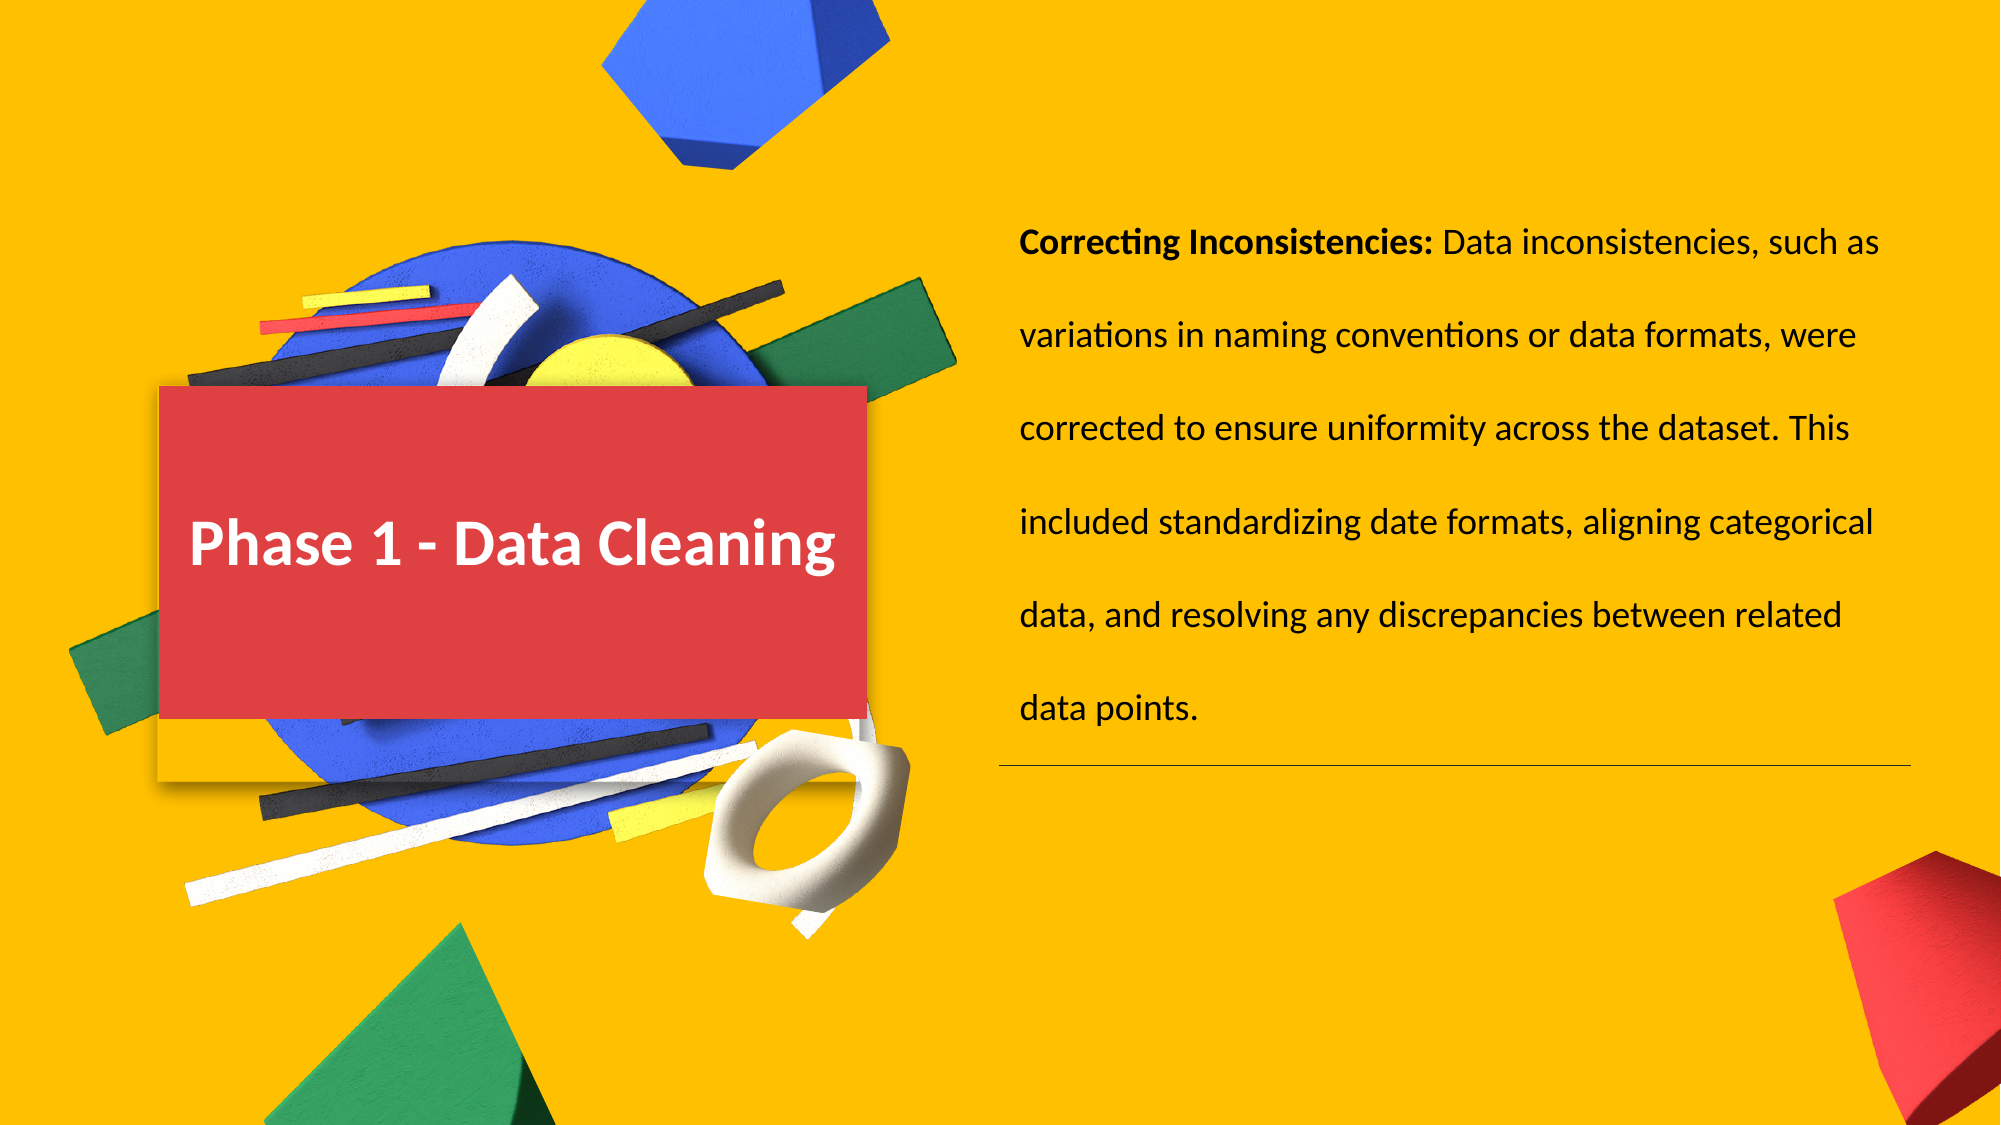

| Correcting Inconsistencies: Data inconsistencies, such as variations in naming conventions or data formats, were corrected to ensure uniformity across the dataset. This included standardizing date formats, aligning categorical data, and resolving any discrepancies between related data points. |
| --- |

Phase 1 - Data Cleaning